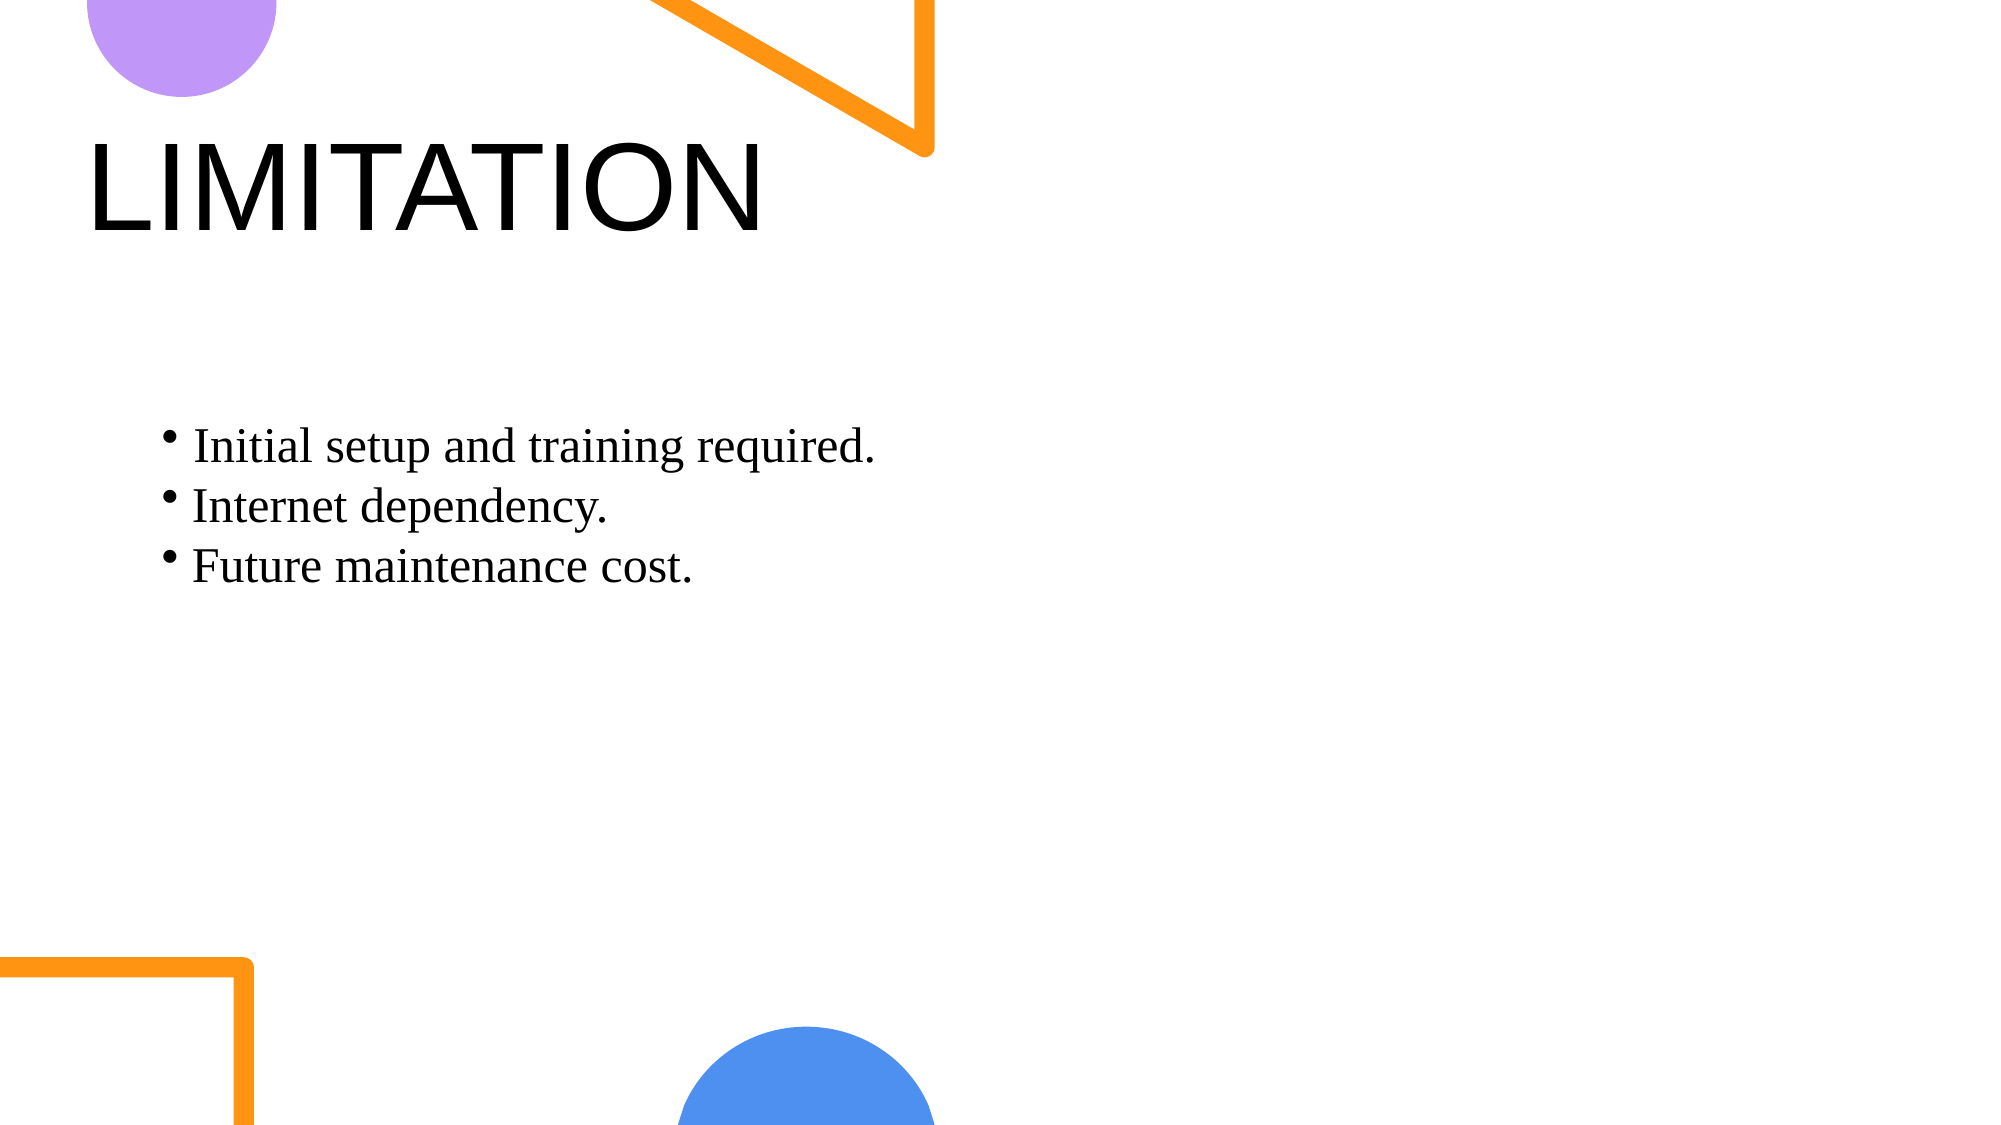

# LIMITATION
 Initial setup and training required.
 Internet dependency.
 Future maintenance cost.